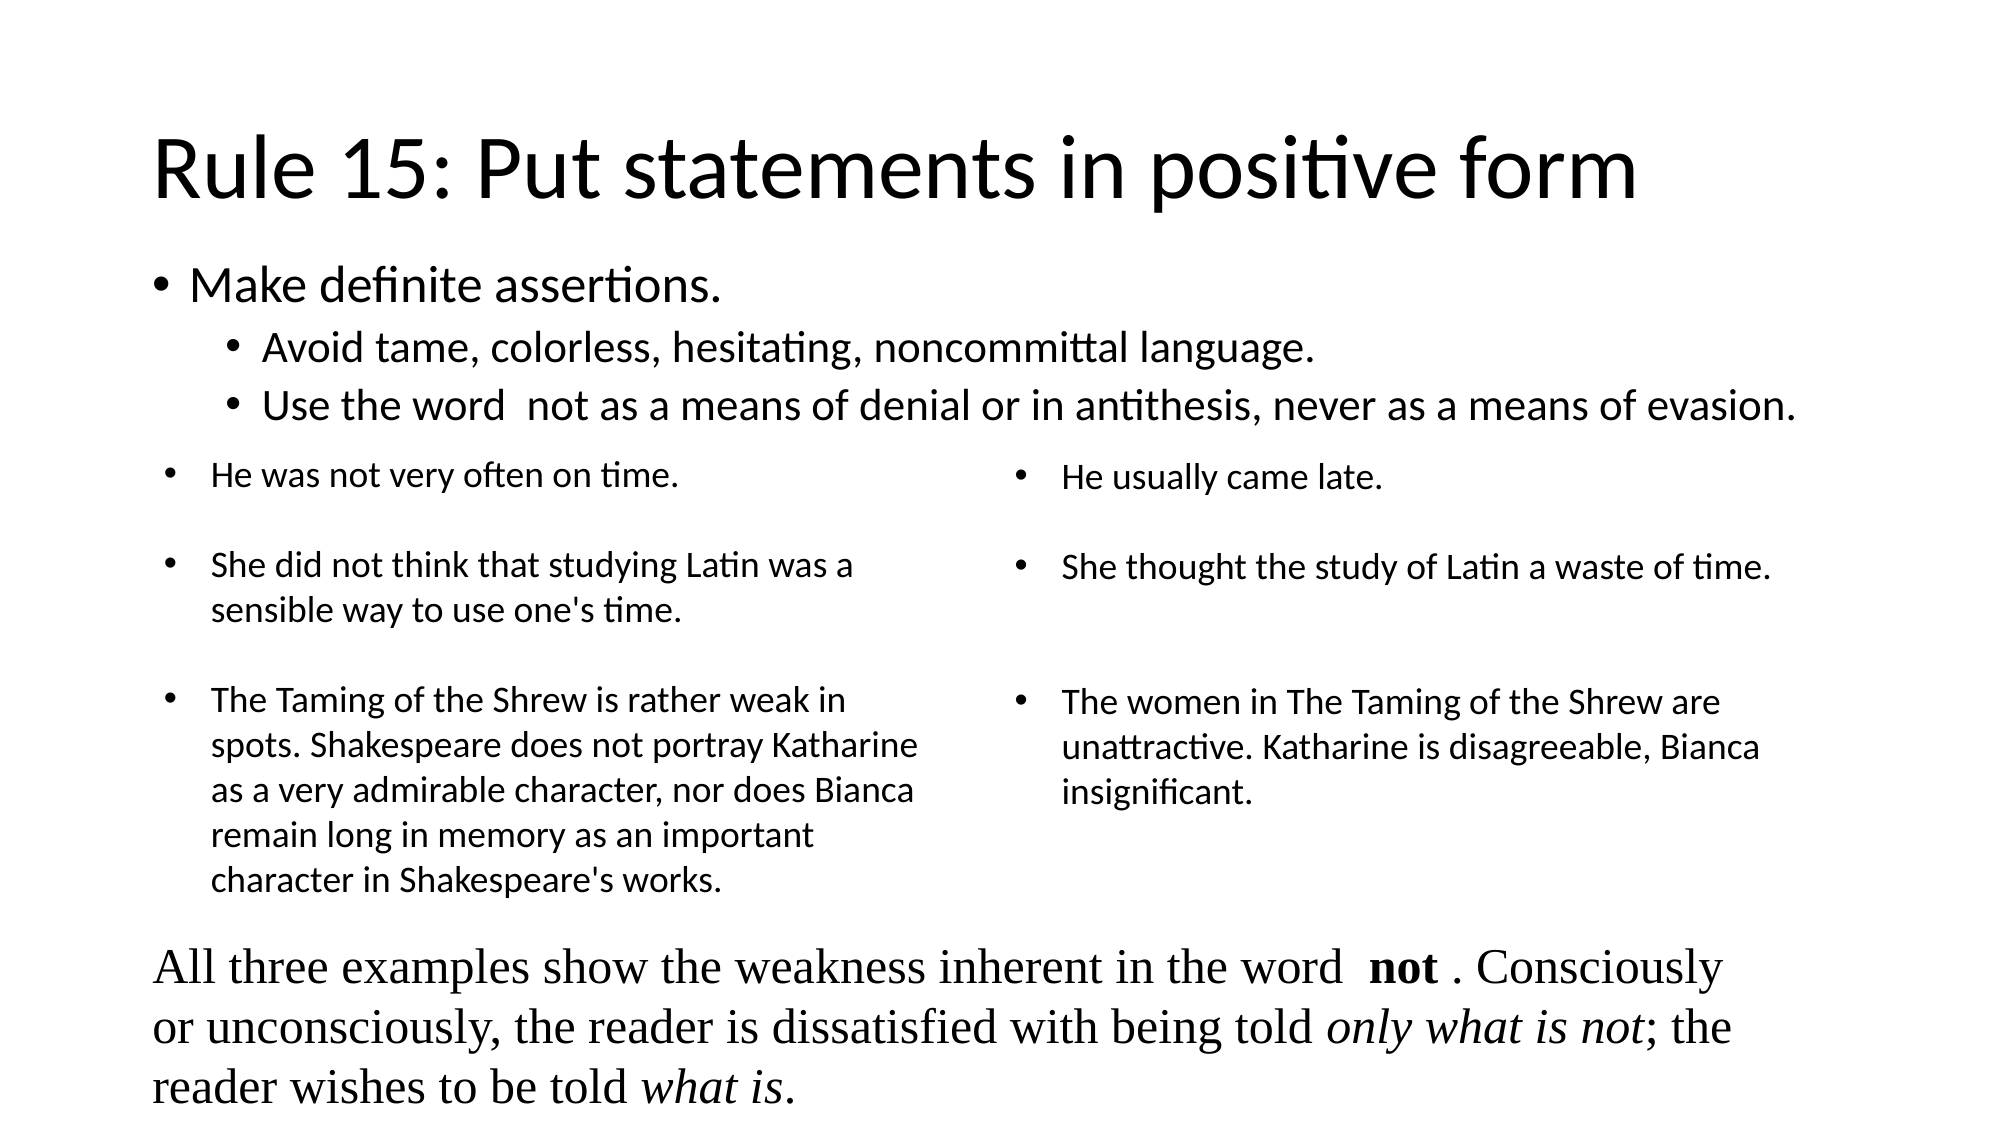

# Rule 15: Put statements in positive form
Make definite assertions.
Avoid tame, colorless, hesitating, noncommittal language.
Use the word  not as a means of denial or in antithesis, never as a means of evasion.
He was not very often on time.

She did not think that studying Latin was a sensible way to use one's time.

The Taming of the Shrew is rather weak in spots. Shakespeare does not portray Katharine as a very admirable character, nor does Bianca remain long in memory as an important character in Shakespeare's works.
He usually came late.

She thought the study of Latin a waste of time.

The women in The Taming of the Shrew are unattractive. Katharine is disagreeable, Bianca insignificant.
All three examples show the weakness inherent in the word  not . Consciously or unconsciously, the reader is dissatisfied with being told only what is not; the reader wishes to be told what is.